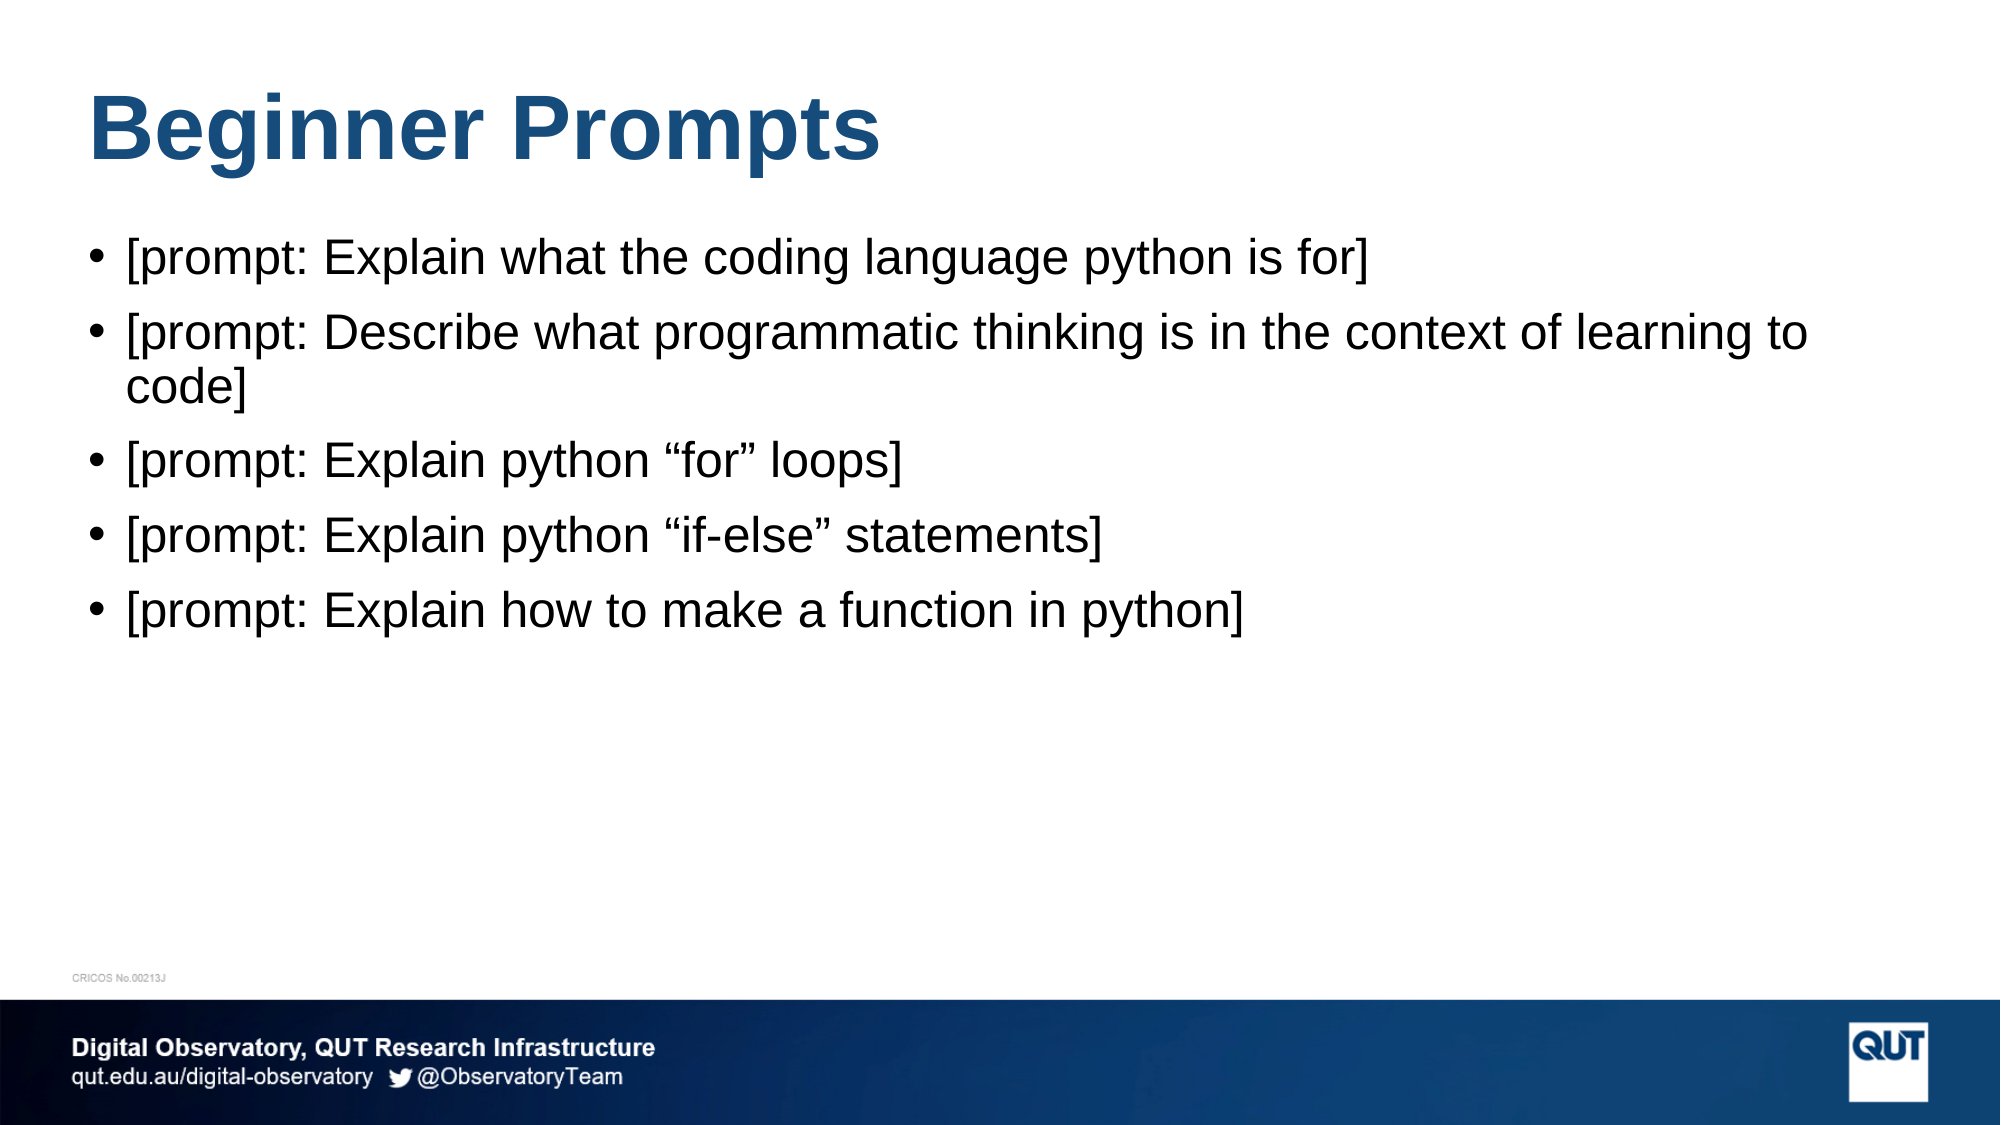

# Beginner Prompts
[prompt: Explain what the coding language python is for]
[prompt: Describe what programmatic thinking is in the context of learning to code]
[prompt: Explain python “for” loops]
[prompt: Explain python “if-else” statements]
[prompt: Explain how to make a function in python]